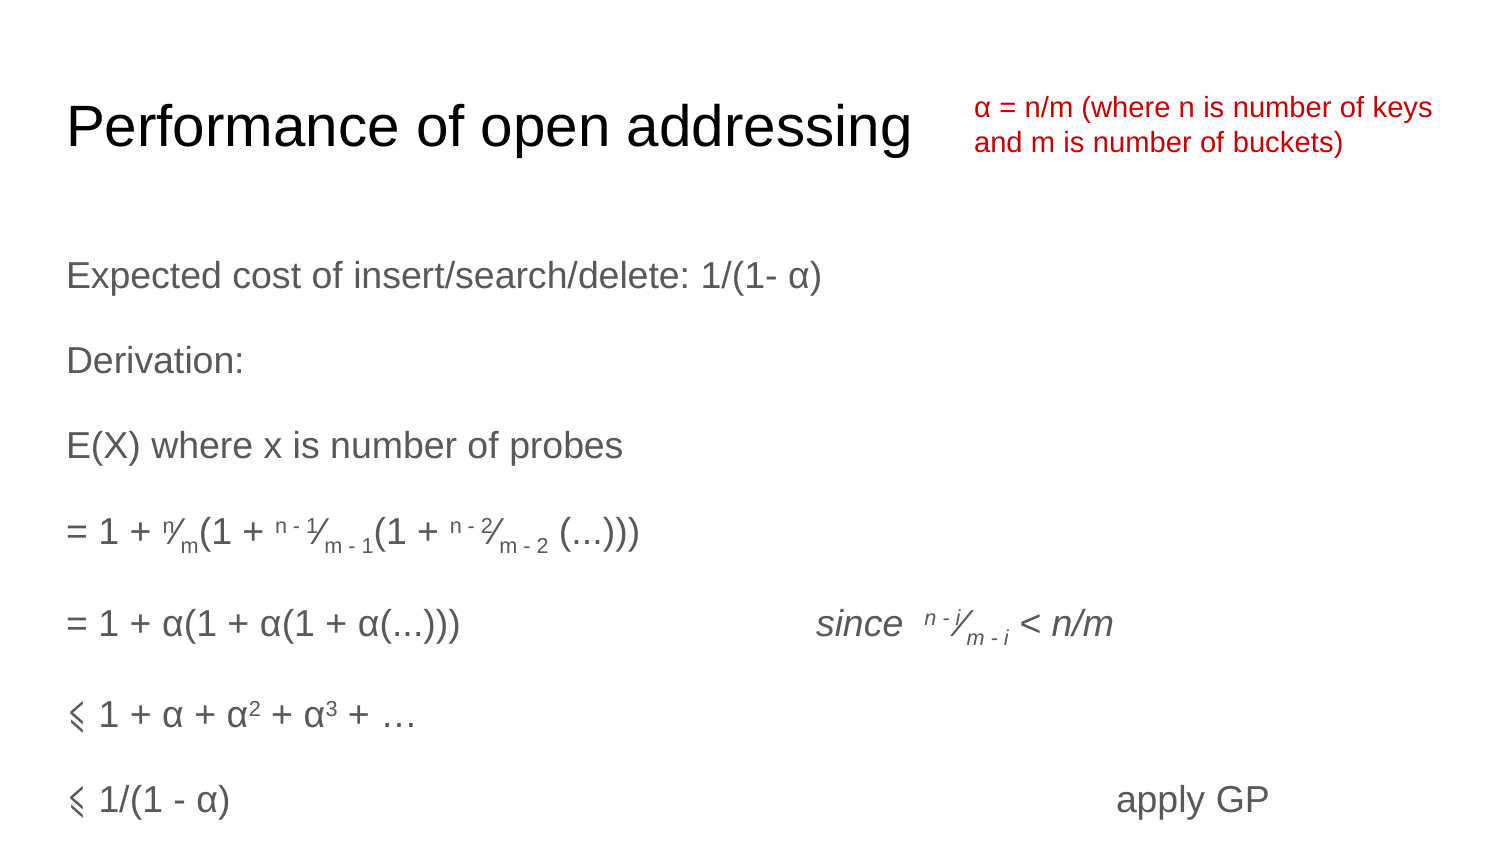

# Performance of open addressing
α = n/m (where n is number of keys and m is number of buckets)
Expected cost of insert/search/delete: 1/(1- α)
Derivation:
E(X) where x is number of probes
= 1 + n⁄m(1 + n - 1⁄m - 1(1 + n - 2⁄m - 2 (...)))
= 1 + α(1 + α(1 + α(...))) 			since  n - i⁄m - i < n/m
⩽ 1 + α + α2 + α3 + …
⩽ 1/(1 - α)						apply GP